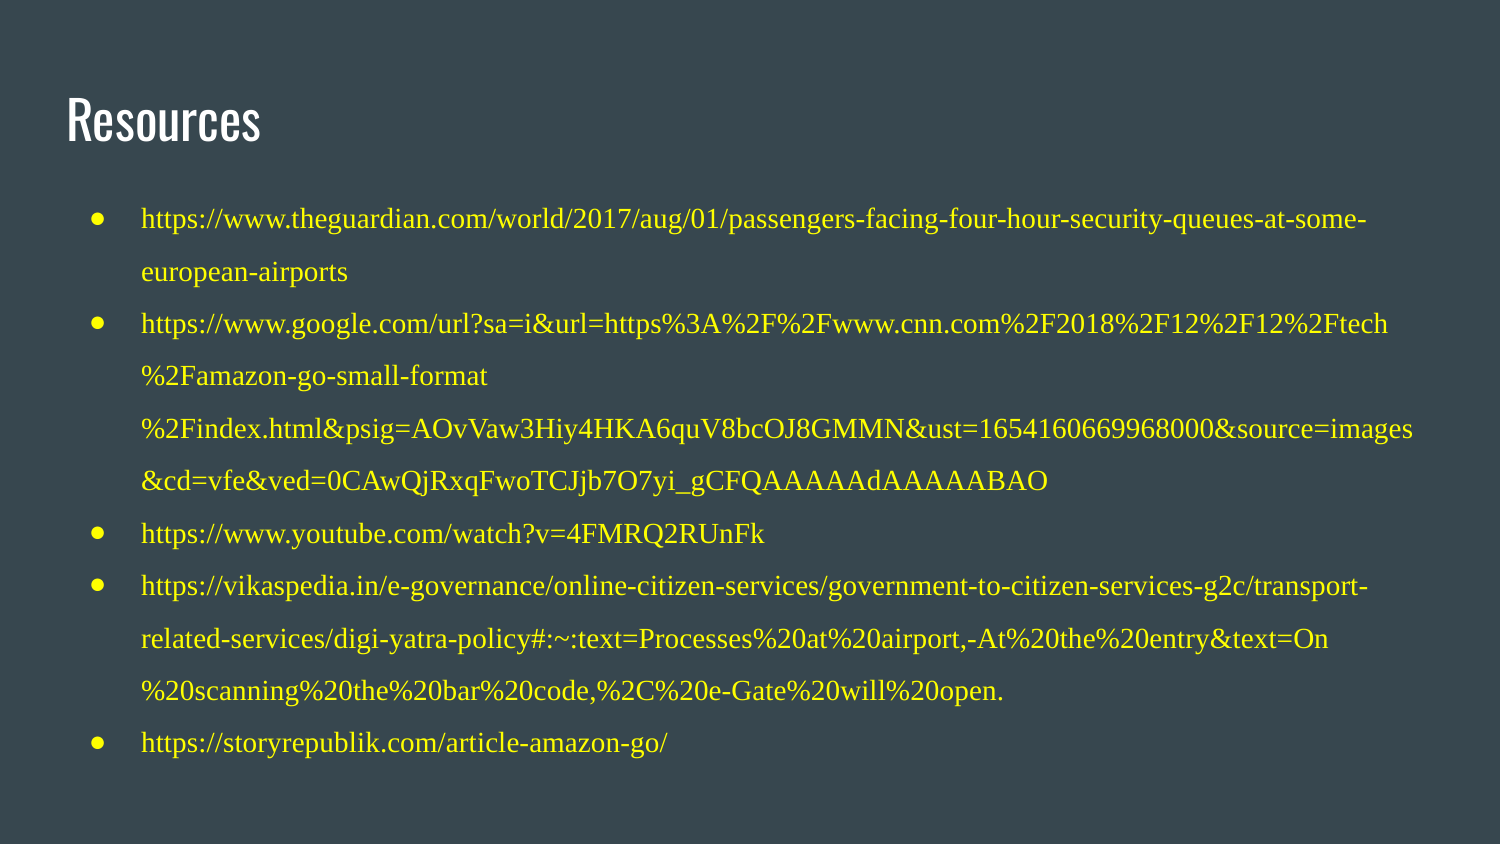

# Resources
https://www.theguardian.com/world/2017/aug/01/passengers-facing-four-hour-security-queues-at-some-european-airports
https://www.google.com/url?sa=i&url=https%3A%2F%2Fwww.cnn.com%2F2018%2F12%2F12%2Ftech%2Famazon-go-small-format%2Findex.html&psig=AOvVaw3Hiy4HKA6quV8bcOJ8GMMN&ust=1654160669968000&source=images&cd=vfe&ved=0CAwQjRxqFwoTCJjb7O7yi_gCFQAAAAAdAAAAABAO
https://www.youtube.com/watch?v=4FMRQ2RUnFk
https://vikaspedia.in/e-governance/online-citizen-services/government-to-citizen-services-g2c/transport-related-services/digi-yatra-policy#:~:text=Processes%20at%20airport,-At%20the%20entry&text=On%20scanning%20the%20bar%20code,%2C%20e-Gate%20will%20open.
https://storyrepublik.com/article-amazon-go/